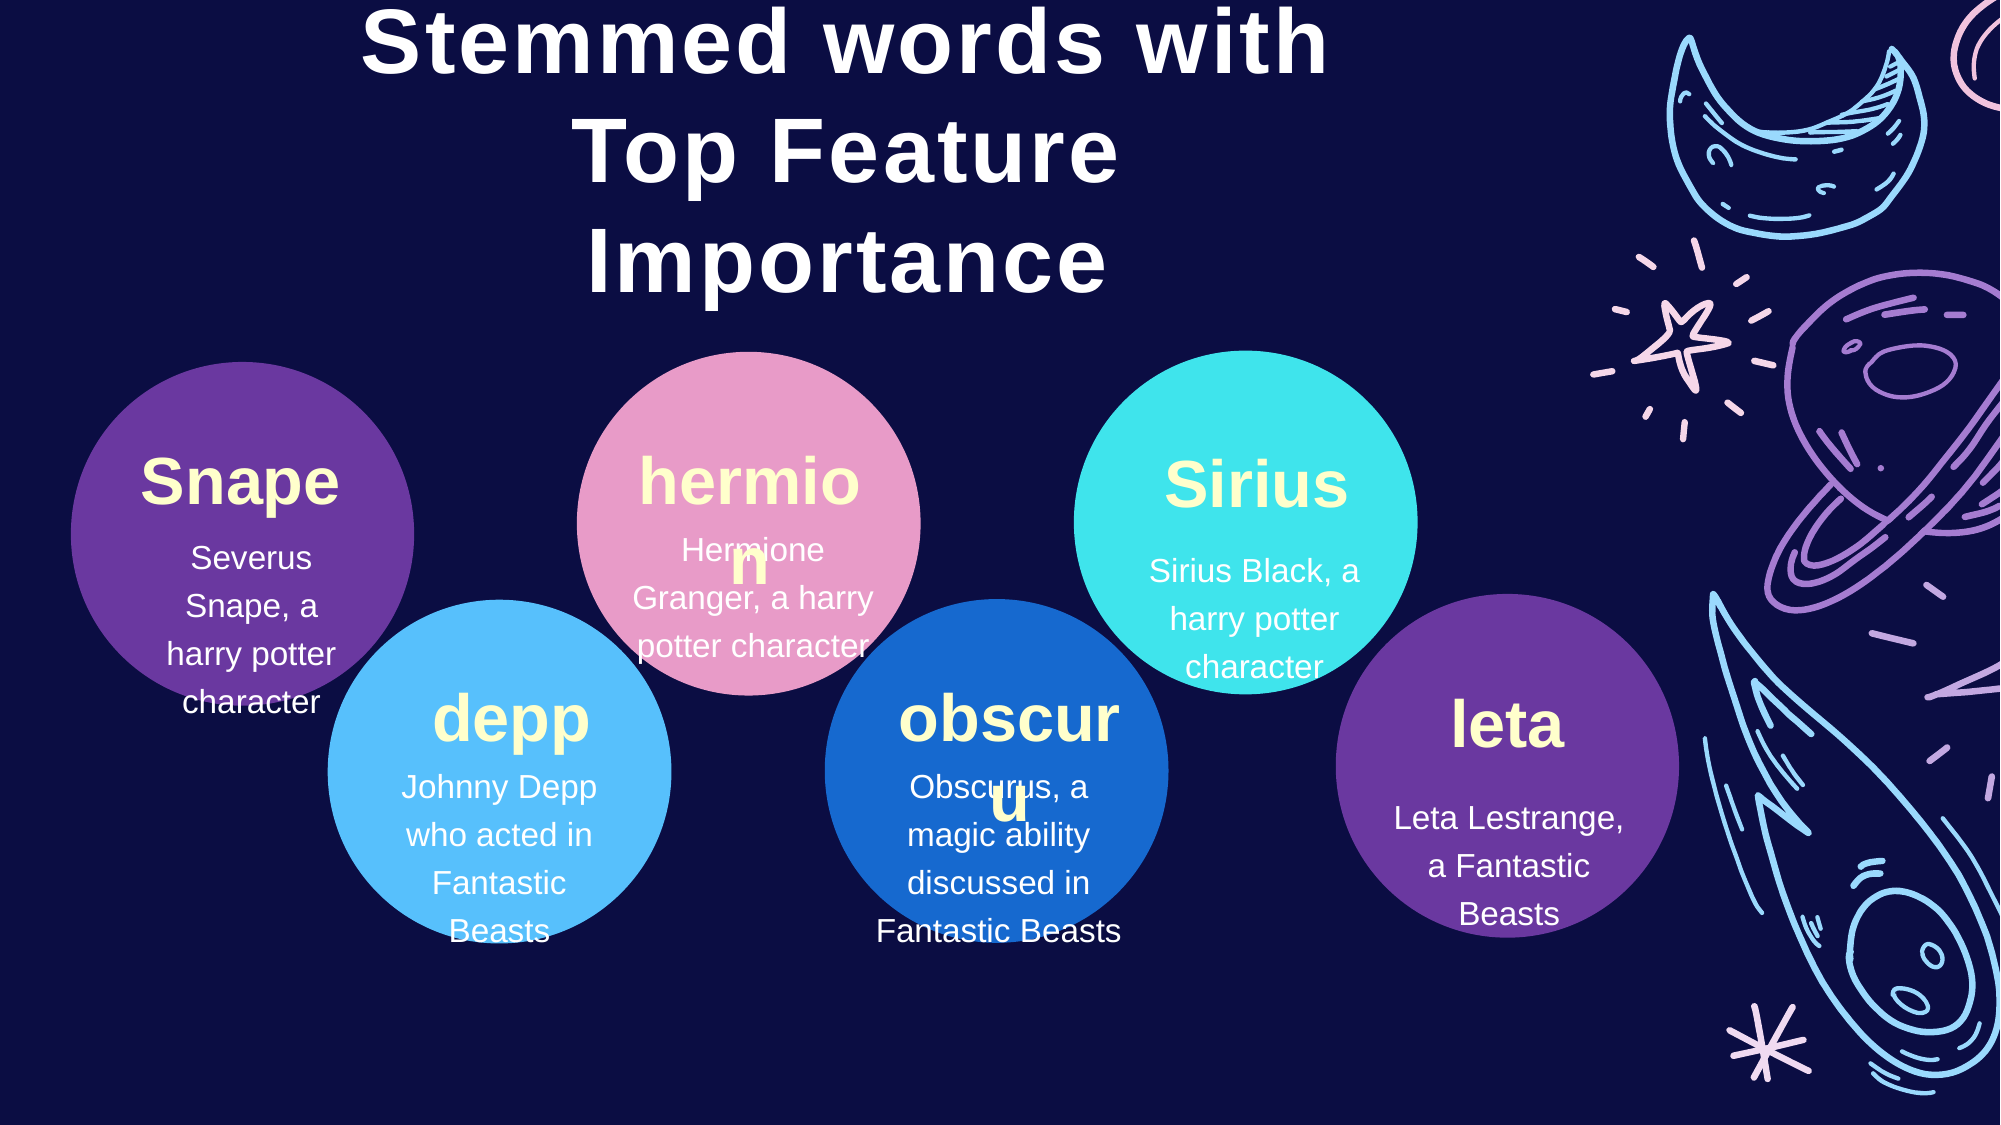

Stemmed words with Top Feature Importance

Snape
hermion
Sirius
Hermione Granger, a harry potter character
Severus Snape, a harry potter character
Sirius Black, a harry potter character

depp
obscuru
leta
Johnny Depp who acted in Fantastic Beasts
Obscurus, a magic ability discussed in Fantastic Beasts
Leta Lestrange, a Fantastic Beasts